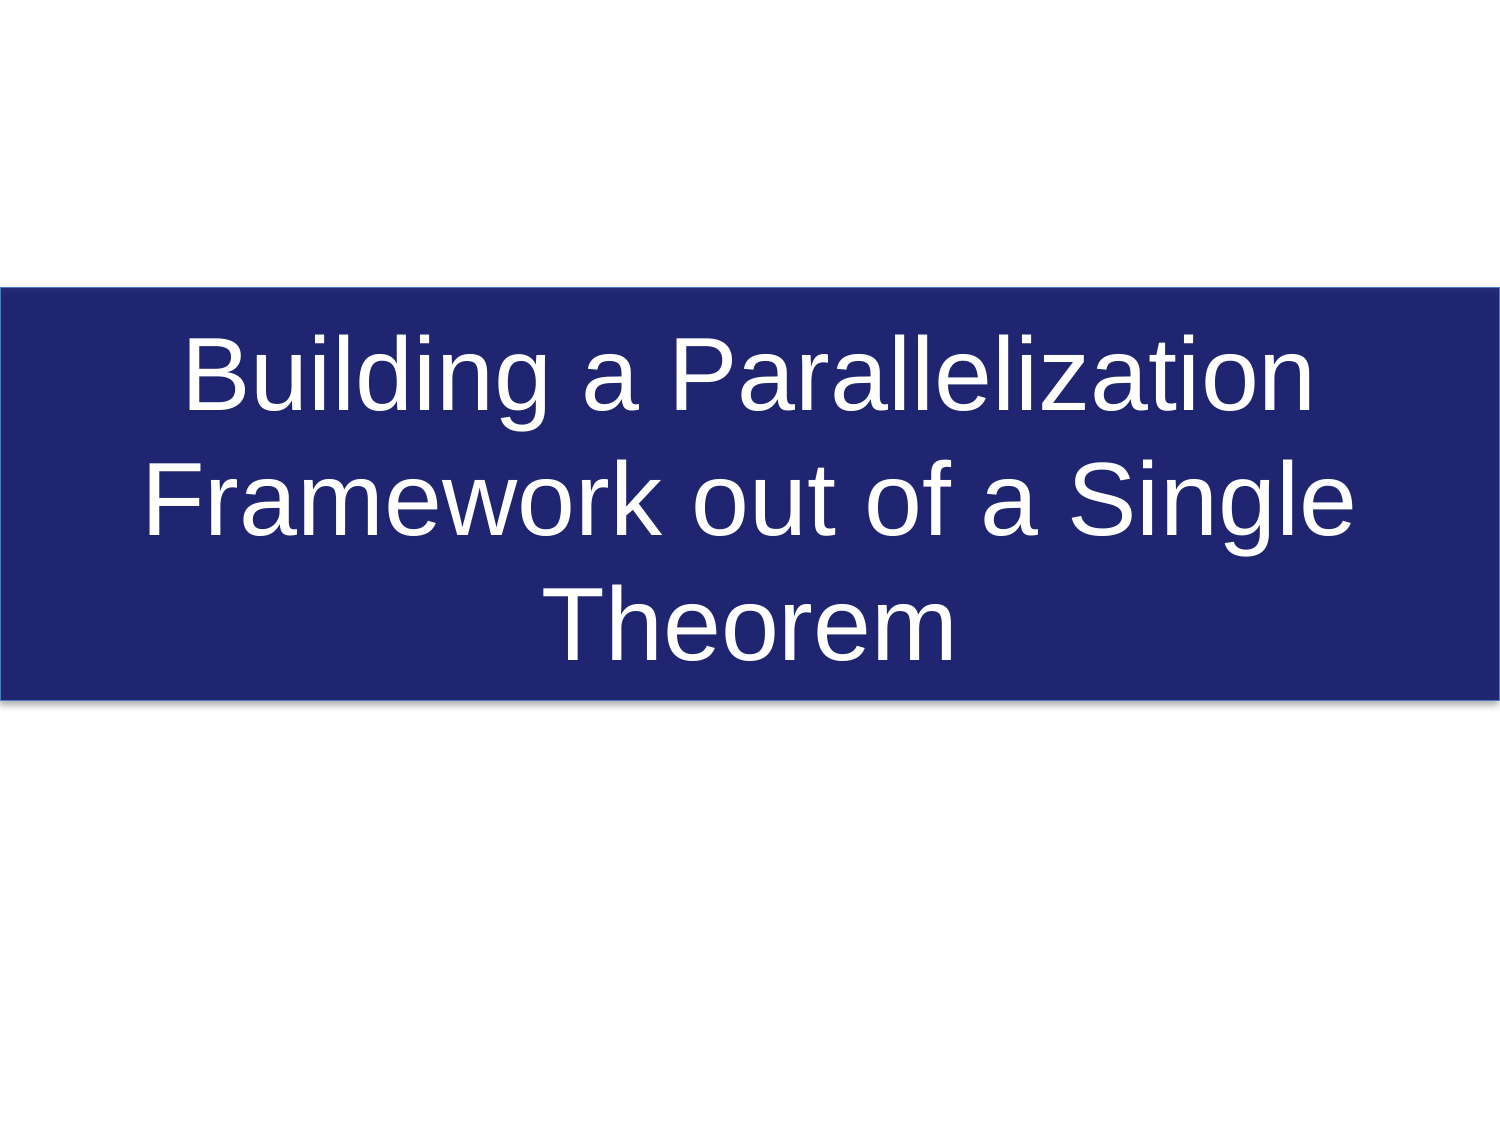

Building a Parallelization Framework out of a Single Theorem